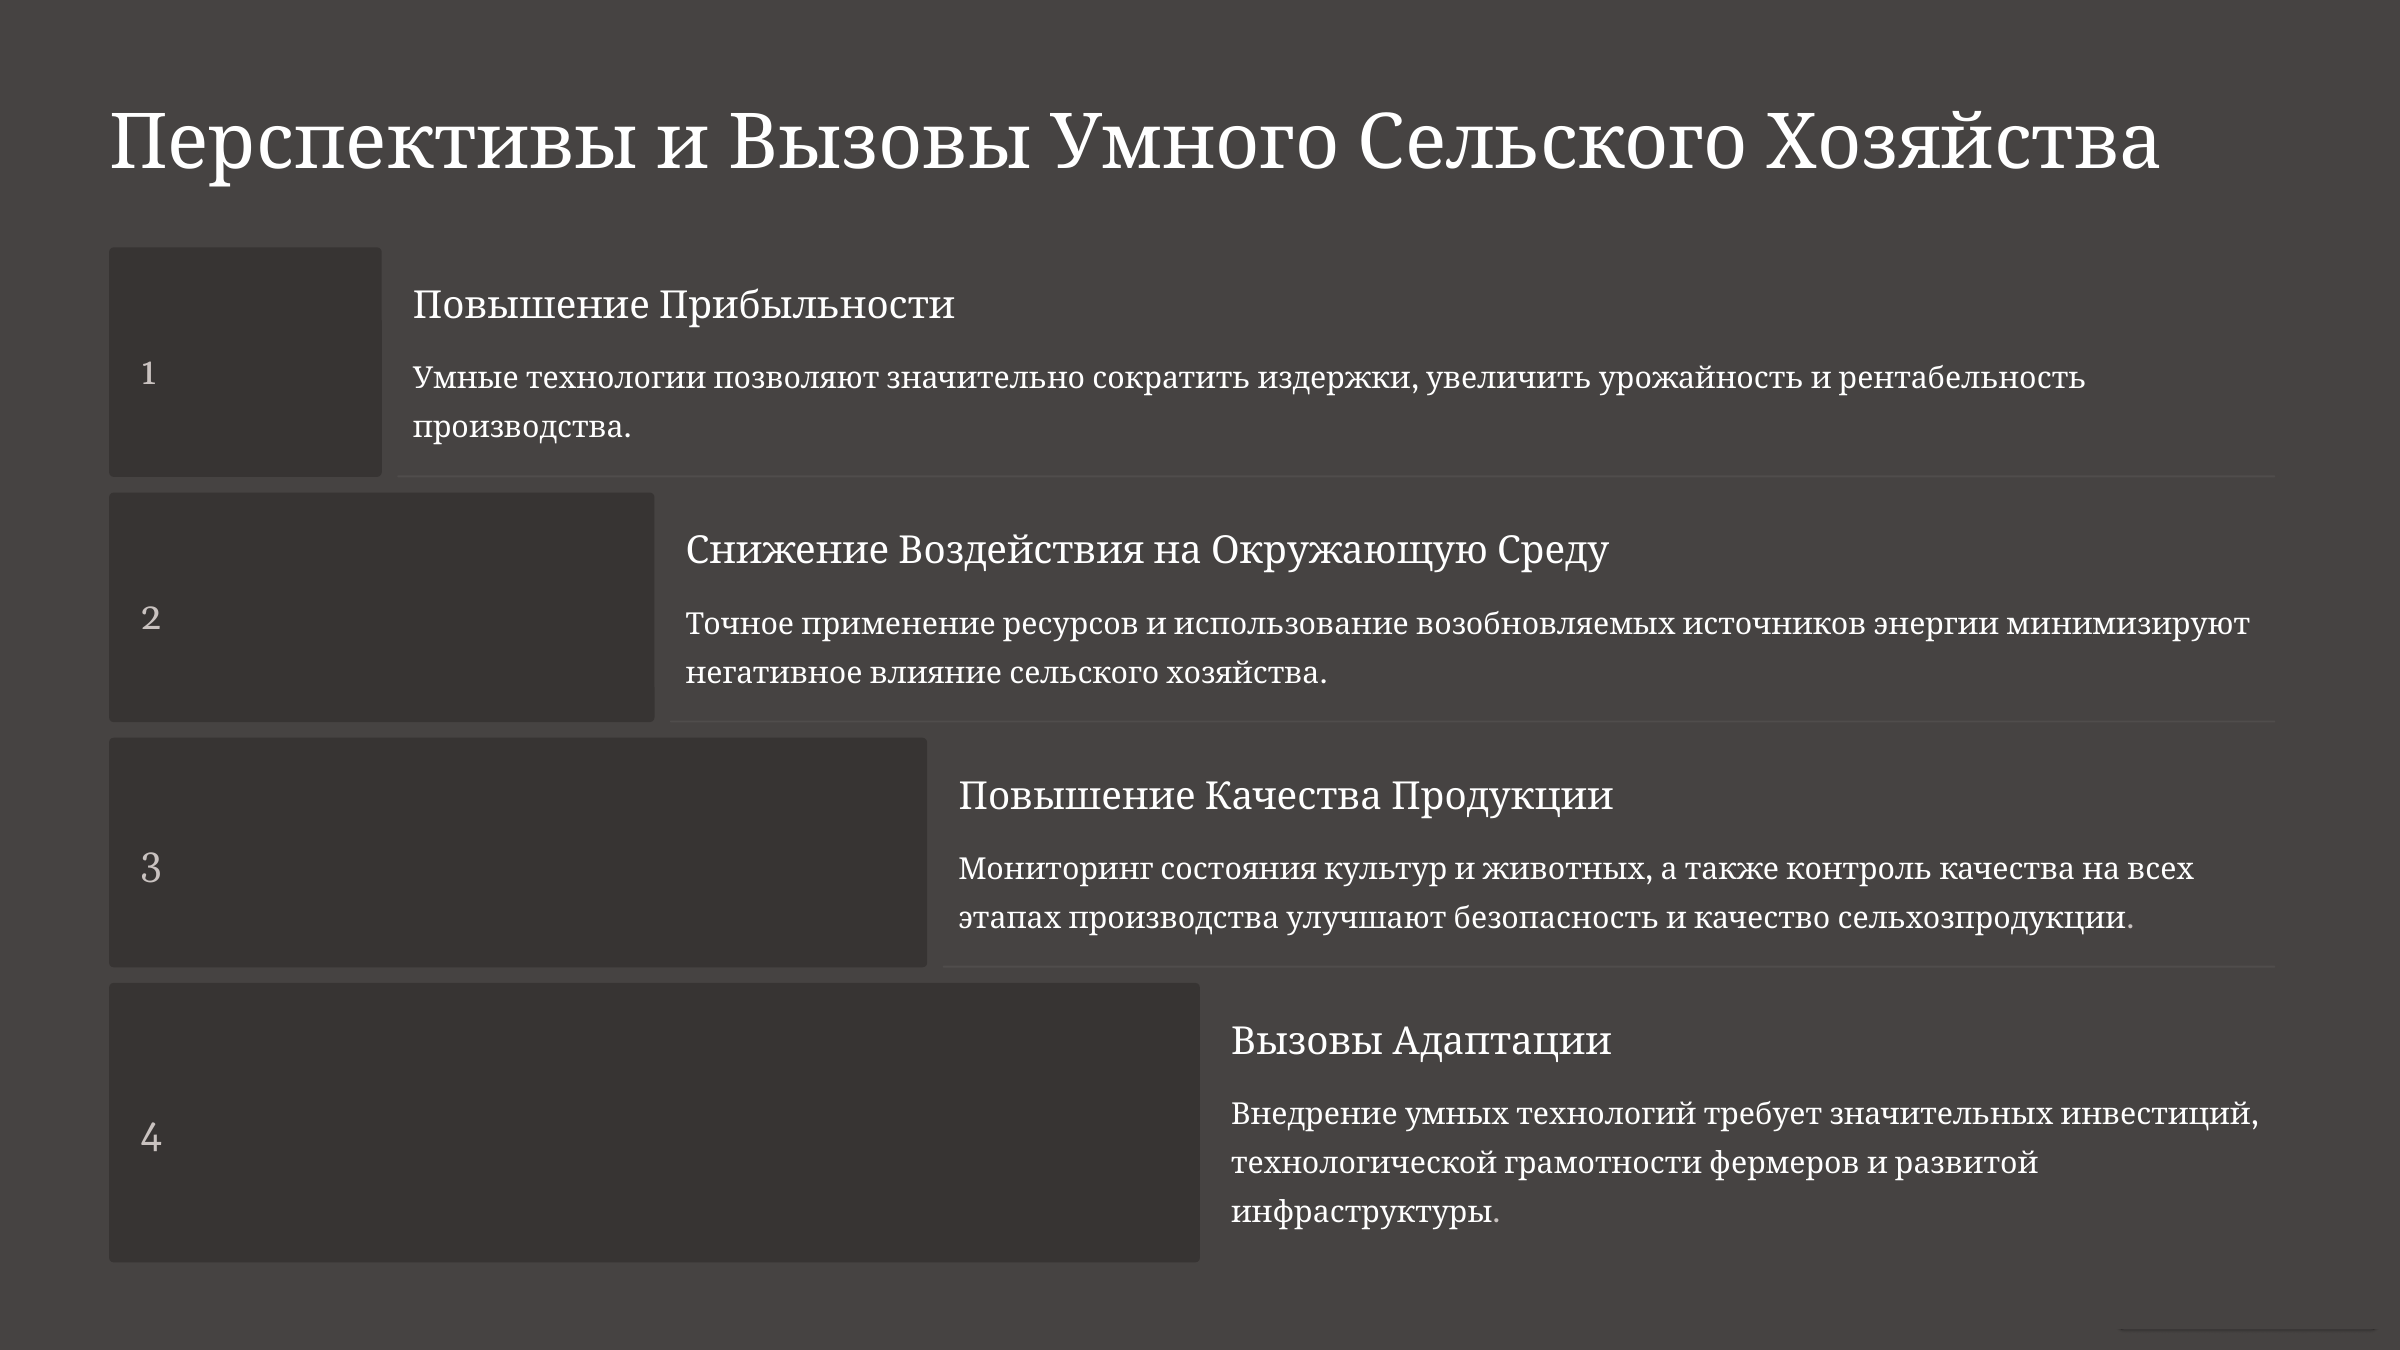

Перспективы и Вызовы Умного Сельского Хозяйства

Повышение Прибыльности
1
Умные технологии позволяют значительно сократить издержки, увеличить урожайность и рентабельность производства.

Снижение Воздействия на Окружающую Среду
2
Точное применение ресурсов и использование возобновляемых источников энергии минимизируют негативное влияние сельского хозяйства.

Повышение Качества Продукции
3
Мониторинг состояния культур и животных, а также контроль качества на всех этапах производства улучшают безопасность и качество сельхозпродукции.

Вызовы Адаптации
Внедрение умных технологий требует значительных инвестиций, технологической грамотности фермеров и развитой инфраструктуры.
4